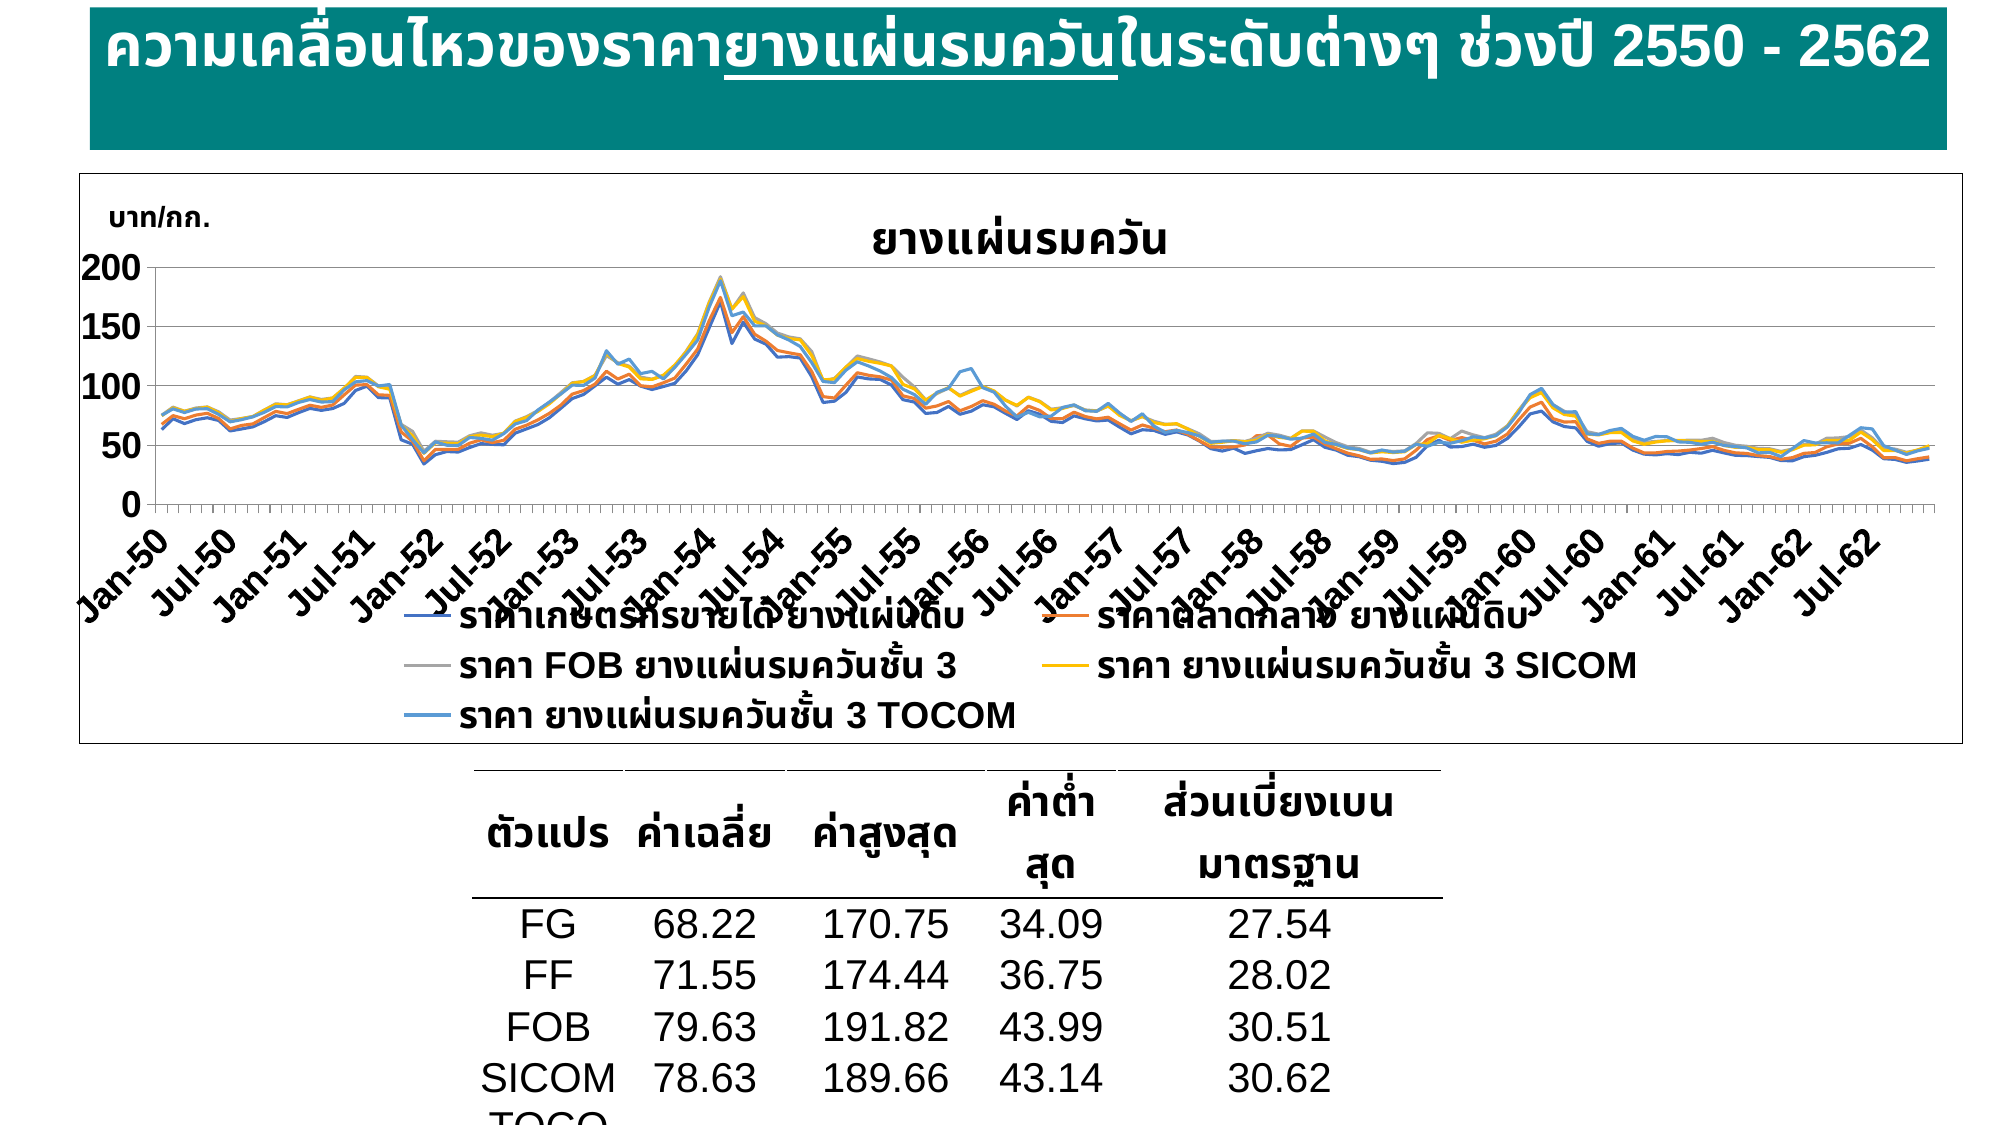

ความเคลื่อนไหวของราคายางแผ่นรมควันในระดับต่างๆ ช่วงปี 2550 - 2562

### Chart: ยางแผ่นรมควัน

| Category | ราคาเกษตรกรขายได้ ยางแผ่นดิบ | ราคาตลาดกลาง ยางแผ่นดิบ | ราคา FOB ยางแผ่นรมควันชั้น 3 | ราคา ยางแผ่นรมควันชั้น 3 SICOM | ราคา ยางแผ่นรมควันชั้น 3 TOCOM |
|---|---|---|---|---|---|
| 237410 | 63.06 | 67.5 | 75.16 | 74.72802523809524 | 75.1677650142857 |
| 237441 | 72.22 | 74.84 | 82.04 | 81.4057705 | 80.57622727 |
| 237469 | 68.17 | 72.24 | 78.54 | 78.5233219047619 | 77.44960184285715 |
| 237500 | 71.41 | 75.33 | 81.26 | 80.71140083333333 | 80.42958941666666 |
| 237530 | 73.07 | 76.87 | 82.16 | 82.0083455 | 80.67230319 |
| 237561 | 70.8 | 72.43 | 78.05 | 77.26229654761904 | 75.8764067904762 |
| 237591 | 61.96 | 63.67 | 71.14 | 69.82295714285715 | 69.65529885714287 |
| 237622 | 63.64 | 66.6 | 72.43 | 72.31013909090909 | 71.41134175454543 |
| 237653 | 65.44 | 67.92 | 74.1 | 74.07964312499999 | 73.84889095499999 |
| 237683 | 69.8 | 73.27 | 79.59 | 79.56163375000001 | 77.63638077727273 |
| 237714 | 74.79 | 78.46 | 84.8 | 84.30529965909089 | 82.53381594545455 |
| 237744 | 73.3 | 76.54 | 83.99 | 83.92648573529414 | 82.15097704117647 |
| 237775 | 77.36 | 80.15 | 87.3 | 87.07141113636364 | 85.94230380454545 |
| 237806 | 80.99 | 83.61 | 90.64 | 90.4666952631579 | 88.41502715789473 |
| 237834 | 79.3 | 81.83 | 88.5 | 87.73123214285714 | 86.28519683809525 |
| 237865 | 80.84 | 83.83 | 89.71 | 89.65757750000002 | 86.62786023157895 |
| 237895 | 85.16 | 92.3 | 97.5 | 98.08749092105263 | 96.58115085789473 |
| 237926 | 96.05 | 100.56 | 107.82 | 107.01334607142856 | 103.28836673333333 |
| 237956 | 99.68 | 100.98 | 107.23 | 106.96673000000001 | 104.3361751809524 |
| 237987 | 90.05 | 92.4 | 99.93 | 99.16692337500001 | 99.805052055 |
| 238018 | 89.74 | 91.93 | 98.78 | 97.10471965909092 | 101.06971922272724 |
| 238048 | 54.51 | 61.2 | 67.51 | 66.75144122727274 | 66.96242868181815 |
| 238079 | 50.81 | 53.29 | 61.59 | 57.7564796 | 54.666876125 |
| 238109 | 34.09 | 36.75 | 44.88 | 43.1366808 | 43.53025805 |
| 238140 | 41.93 | 46.32 | 53.27 | 52.00865374999999 | 52.720955120000006 |
| 238171 | 44.64 | 46.37 | 52.82 | 51.60678857894737 | 49.926871994736835 |
| 238200 | 44.18 | 46.46 | 52.51 | 51.17675690909091 | 49.71621323181818 |
| 238231 | 48.03 | 51.64 | 57.89 | 57.17281399999999 | 56.44706183333333 |
| 238261 | 51.3 | 54.46 | 60.35 | 58.47926666666665 | 55.715753025 |
| 238292 | 50.65 | 52.13 | 58.37 | 57.16792363636363 | 54.17680336363637 |
| 238322 | 50.28 | 54.07 | 59.94 | 60.12821964999999 | 59.70134840000001 |
| 238353 | 60.08 | 63.44 | 70.26 | 69.91437579999999 | 67.817912915 |
| 238384 | 63.72 | 66.82 | 73.98 | 73.34796636363636 | 70.68561200909089 |
| 238414 | 67.41 | 71.31 | 79.19 | 78.4215657142857 | 79.68965823809526 |
| 238445 | 73.05 | 76.8 | 86.08 | 84.90115033333335 | 86.29783083333334 |
| 238475 | 81.02 | 83.65 | 94.21 | 93.13533824999998 | 93.06990498 |
| 238506 | 89.21 | 92.97 | 102.49 | 102.13492590000001 | 100.57370609 |
| 238537 | 92.68 | 95.97 | 103.64 | 103.53177755000002 | 100.28099378499999 |
| 238565 | 99.96 | 101.41 | 108.85 | 108.58606427272726 | 106.54420045 |
| 238596 | 107.27 | 112.26 | 125.44 | 127.41179194444443 | 129.5346177 |
| 238626 | 101.31 | 105.64 | 119.43 | 118.78791625 | 118.17590049374999 |
| 238657 | 105.22 | 109.76 | 116.46 | 115.78278145454543 | 122.50584141045452 |
| 238687 | 99.71 | 100.03 | 107.3 | 105.85535282000001 | 110.200488665 |
| 238718 | 96.84 | 99.07 | 105.52 | 105.36828234999999 | 112.172545635 |
| 238749 | 99.37 | 102.54 | 108.67 | 108.92281527272729 | 105.74671365454543 |
| 238779 | 102.05 | 106.49 | 116.17 | 117.49356304999999 | 115.54438152499999 |
| 238810 | 112.66 | 118.35 | 129.18 | 128.6908832727273 | 126.74643692272726 |
| 238840 | 126.11 | 130.96 | 143.75 | 143.019292 | 138.51191598500003 |
| 238871 | 148.61 | 154.6 | 170.07 | 169.46861925 | 166.059284175 |
| 238902 | 170.75 | 174.44 | 191.82 | 189.66030273684214 | 188.4514659736842 |
| 238930 | 135.55 | 144.75 | 164.43 | 164.55899034782612 | 158.94373749565216 |
| 238961 | 153.6 | 158.21 | 178.14 | 175.0591531176471 | 162.0730899058823 |
| 238991 | 139.34 | 143.46 | 157.41 | 154.38349105555557 | 150.52201694444446 |
| 239022 | 134.98 | 137.52 | 152.17 | 150.5136368636364 | 150.41207567272724 |
| 239052 | 124.1 | 129.73 | 144.36 | 142.5937556842105 | 142.8529601473684 |
| 239083 | 124.56 | 127.75 | 141.09 | 139.77001736363633 | 138.53044990909092 |
| 239114 | 123.36 | 126.08 | 139.51 | 138.67605363636366 | 133.05654101363635 |
| 239144 | 107.66 | 111.99 | 128.8 | 125.50359289999999 | 119.51000881999998 |
| 239175 | 85.91 | 90.87 | 103.83 | 104.92575349999998 | 103.60468104545454 |
| 239205 | 87.07 | 89.7 | 106.26 | 105.68196270000003 | 102.68134803999999 |
| 239236 | 94.43 | 100.52 | 115.37 | 115.76848435 | 113.078315165 |
| 239267 | 107.45 | 110.96 | 125.11 | 122.92246038095237 | 120.21751221904762 |
| 239295 | 105.81 | 108.81 | 122.63 | 120.61688299999999 | 116.64440561904762 |
| 239326 | 105.34 | 107.54 | 120.01 | 118.89855999999997 | 112.42434382352941 |
| 239356 | 100.61 | 104.82 | 116.69 | 116.63464366666668 | 106.92516407619048 |
| 239387 | 88.29 | 91.54 | 107.2 | 101.16535230000001 | 97.154932865 |
| 239417 | 86.3 | 89.28 | 99.01 | 97.44202054545454 | 92.61336344999998 |
| 239448 | 76.69 | 81.12 | 88.07 | 87.69744814285714 | 84.35661463809524 |
| 239479 | 77.55 | 83.06 | 93.57 | 94.16512395 | 94.56250132000002 |
| 239509 | 82.6 | 86.73 | 98.1 | 98.48019895454546 | 97.9304322181818 |
| 239540 | 76.0 | 78.93 | 91.89 | 91.27210359090908 | 111.79996682157184 |
| 239570 | 78.62 | 82.57 | 96.23 | 95.3365951111111 | 114.53714476121283 |
| 239601 | 84.01 | 87.45 | 99.49 | 99.34348622727272 | 98.37624329090909 |
| 239632 | 82.29 | 84.39 | 95.24 | 95.60617305263158 | 94.62637936842107 |
| 239661 | 76.76 | 78.73 | 87.95 | 87.83502752380952 | 82.79990824761906 |
| 239692 | 71.59 | 74.51 | 82.97 | 83.50487078947369 | 73.75960517894738 |
| 239722 | 79.0 | 82.88 | 90.44 | 90.2599849 | 77.630632865 |
| 239753 | 76.03 | 79.21 | 86.93 | 86.65391815000001 | 73.838092805 |
| 239783 | 70.02 | 72.39 | 80.23 | 79.61883633333332 | 74.45070304285714 |
| 239814 | 69.05 | 72.31 | 81.57 | 80.86370028571429 | 81.74335088095238 |
| 239845 | 74.66 | 77.74 | 83.33 | 83.7615675714286 | 83.97294596190477 |
| 239875 | 72.16 | 74.06 | 79.63 | 79.1801854090909 | 78.96625499545455 |
| 239906 | 70.38 | 72.14 | 78.89 | 78.81103366666666 | 78.49354916666665 |
| 239936 | 71.11 | 73.51 | 82.85 | 83.04531244444443 | 85.20919835 |
| 239967 | 65.17 | 67.99 | 76.65 | 75.01112404545455 | 77.01646482272726 |
| 239998 | 59.57 | 62.7 | 70.47 | 70.5269125263158 | 69.92008843684211 |
| 240026 | 62.98 | 67.01 | 74.09 | 74.21389185714287 | 76.44245583809524 |
| 240057 | 62.4 | 64.28 | 70.18 | 68.98097831578946 | 66.11699986842105 |
| 240087 | 59.08 | 61.36 | 67.53 | 67.36328221052632 | 60.733277489473686 |
| 240118 | 61.2 | 62.77 | 67.76 | 68.09572914285714 | 62.45703842380952 |
| 240148 | 58.57 | 59.07 | 63.7 | 63.43380542857143 | 60.58914132380952 |
| 240179 | 53.45 | 53.68 | 59.52 | 57.369952315789476 | 57.78057504736842 |
| 240210 | 47.08 | 48.42 | 53.12 | 51.527797875000005 | 52.46049347499999 |
| 240240 | 45.01 | 48.25 | 53.23 | 52.432714049999994 | 53.35905087619048 |
| 240271 | 47.45 | 48.52 | 53.85 | 53.68026900000001 | 53.40559988888887 |
| 240301 | 43.02 | 50.22 | 53.17 | 52.83058731578948 | 51.211272989473684 |
| 240332 | 45.3 | 57.93 | 55.76 | 54.07491305 | 52.7345456 |
| 240363 | 47.19 | 58.55 | 60.04 | 58.899120666666676 | 58.280474526315786 |
| 240391 | 45.98 | 51.11 | 58.42 | 56.51719728571428 | 57.43947052857142 |
| 240422 | 46.27 | 49.0 | 55.75 | 55.56445399999999 | 55.00349152352942 |
| 240452 | 50.35 | 55.98 | 62.02 | 61.78915505555555 | 55.911569694444445 |
| 240483 | 54.61 | 56.87 | 61.94 | 61.69056957142857 | 59.344364052380946 |
| 240513 | 48.22 | 50.84 | 56.91 | 53.57368361904761 | 52.2697610952381 |
| 240544 | 45.84 | 46.95 | 52.15 | 50.20761311111111 | 50.63222919 |
| 240575 | 41.48 | 43.29 | 48.714 | 47.2489484 | 47.699401868421056 |
| 240605 | 40.32 | 41.06 | 47.198125000000005 | 46.16434246666668 | 46.34904472 |
| 240636 | 37.27 | 38.0 | 44.042500000000004 | 43.41412989 | 43.47152158421053 |
| 240666 | 36.38 | 38.33 | 45.43533333333333 | 44.453935926315786 | 45.93510705263158 |
| 240697 | 34.43 | 36.95 | 44.664999999999985 | 43.796419994999994 | 44.093921994736846 |
| 240728 | 35.42 | 38.42 | 45.23684210526316 | 44.41282022777778 | 44.94025459999999 |
| 240756 | 39.78 | 45.78 | 51.39130434782608 | 50.60565685454546 | 50.75842925454546 |
| 240787 | 49.6 | 54.76 | 60.38235294117646 | 51.16921740500001 | 49.05805970526316 |
| 240817 | 54.12 | 57.93 | 59.932352941176454 | 58.29616105882353 | 52.53073863333332 |
| 240848 | 48.39 | 53.96 | 55.45909090909088 | 55.38997314545454 | 51.57817197272727 |
| 240878 | 48.81 | 56.38 | 61.86666666666666 | 52.454441315 | 53.78983745263158 |
| 240909 | 50.85 | 54.2 | 58.661363636363625 | 54.24308520952383 | 56.97629017142857 |
| 240940 | 48.21 | 51.03 | 56.256818181818204 | 55.296944299999986 | 56.068603480000014 |
| 240970 | 49.74 | 53.34 | 59.207142857142856 | 58.0169626 | 58.081932486842106 |
| 241001 | 55.63 | 59.4 | 66.30000000000001 | 65.9220934590909 | 65.36466521500002 |
| 241031 | 65.33 | 71.25 | 79.36842105263158 | 79.15482789999999 | 77.2490732047619 |
| 241062 | 76.3 | 82.09 | 91.74117647058821 | 89.93852933157893 | 92.54211125789473 |
| 241093 | 78.68 | 86.21 | 96.29473684210525 | 94.26932015500002 | 97.90958994500001 |
| 241122 | 69.64 | 72.38 | 84.11304347826086 | 81.43925758947368 | 84.16672536363636 |
| 241153 | 65.65 | 69.44 | 78.51071428571429 | 75.797874825 | 77.74481762 |
| 241183 | 64.53 | 69.78 | 75.78999999999999 | 74.34675606190476 | 78.199509215 |
| 241214 | 53.15 | 55.28 | 61.36190476190476 | 59.34973551904762 | 59.574584890909094 |
| 241244 | 49.12 | 51.47 | 59.233333333333334 | 58.5919773952381 | 58.88651600500001 |
| 241275 | 51.27 | 53.32 | 61.18636363636363 | 60.480819377272724 | 62.33746881363636 |
| 241306 | 51.96 | 53.39 | 61.73947368421054 | 60.67593539000001 | 64.125368195 |
| 241336 | 45.88 | 47.52 | 55.675 | 53.57637287619047 | 57.39009812857142 |
| 241367 | 42.44 | 43.45 | 52.37857142857143 | 50.75591471000001 | 54.107441040000005 |
| 241397 | 41.79 | 43.51 | 53.15526315789472 | 52.61978935500001 | 57.29291194285716 |
| 241428 | 42.83 | 44.7 | 53.8975 | 53.688293418181836 | 57.071058652631585 |
| 241459 | 42.02 | 45.01 | 53.72222222222222 | 54.00354901111112 | 52.72235195263159 |
| 241487 | 44.05 | 45.85 | 54.27142857142857 | 53.45432852380953 | 52.41098642857143 |
| 241518 | 43.22 | 47.19 | 54.071875000000006 | 53.19104681428571 | 50.76985117500001 |
| 241548 | 45.68 | 48.76 | 55.835 | 53.22554077142856 | 52.47741715238094 |
| 241579 | 43.48 | 45.64 | 52.25999999999999 | 49.71419958999999 | 49.75056597142857 |
| 241609 | 41.44 | 43.55 | 49.925000000000004 | 48.1721293 | 48.756692076190475 |
| 241640 | 41.2 | 43.05 | 49.06428571428571 | 48.147369033333334 | 47.729365534782616 |
| 241671 | 40.38 | 41.19 | 47.2875 | 46.344472714999995 | 43.50778162777779 |
| 241701 | 39.73 | 40.42 | 46.99285714285714 | 46.1605614826087 | 43.967412918181815 |
| 241732 | 36.96 | 38.07 | 44.69772727272727 | 44.00001461904761 | 40.35227832380953 |
| 241762 | 36.75 | 39.51 | 46.78333333333333 | 46.11456755263158 | 47.124630542105265 |
| 241793 | 40.31 | 43.11 | 50.46136363636364 | 49.96875475 | 53.86306065263157 |
| 241824 | 41.47 | 43.85 | 50.74473684210526 | 50.293805645 | 51.84826760526316 |
| 241852 | 43.87 | 48.59 | 55.8 | 53.93732363809524 | 51.980910879999996 |
| 241883 | 46.91 | 50.93 | 56.079411764705874 | 54.08054121363636 | 51.854198295 |
| 241913 | 47.39 | 51.71 | 57.255263157894746 | 54.182514813043475 | 58.26220294210526 |
| 241944 | 50.59 | 55.77 | 62.81315789473683 | 61.041141620000005 | 64.65495770499999 |
| 241974 | 45.85 | 48.68 | 56.15749999999999 | 54.5865142521739 | 63.66142970000001 |
| 242005 | 38.57 | 39.34 | 46.76190476190476 | 45.519731304545466 | 49.61491211904762 |
| 242036 | 37.91 | 39.58 | 46.70476190476191 | 45.53564286666668 | 45.88065797368421 |
| 242066 | 35.47 | 36.75 | 43.990476190476194 | 43.29053825454546 | 42.16009258571429 |
| 242097 | 36.69 | 38.54 | 45.7452380952381 | 46.07654577142857 | 45.264172020000004 |
| 242127 | 38.13 | 40.12 | 48.291666666666664 | 49.51591960454546 | 47.34963501904762 |
| ตัวแปร | ค่าเฉลี่ย | ค่าสูงสุด | ค่าต่ำสุด | ส่วนเบี่ยงเบนมาตรฐาน |
| --- | --- | --- | --- | --- |
| FG | 68.22 | 170.75 | 34.09 | 27.54 |
| FF | 71.55 | 174.44 | 36.75 | 28.02 |
| FOB | 79.63 | 191.82 | 43.99 | 30.51 |
| SICOM | 78.63 | 189.66 | 43.14 | 30.62 |
| TOCOM | 77.91 | 188.45 | 40.35 | 29.95 |